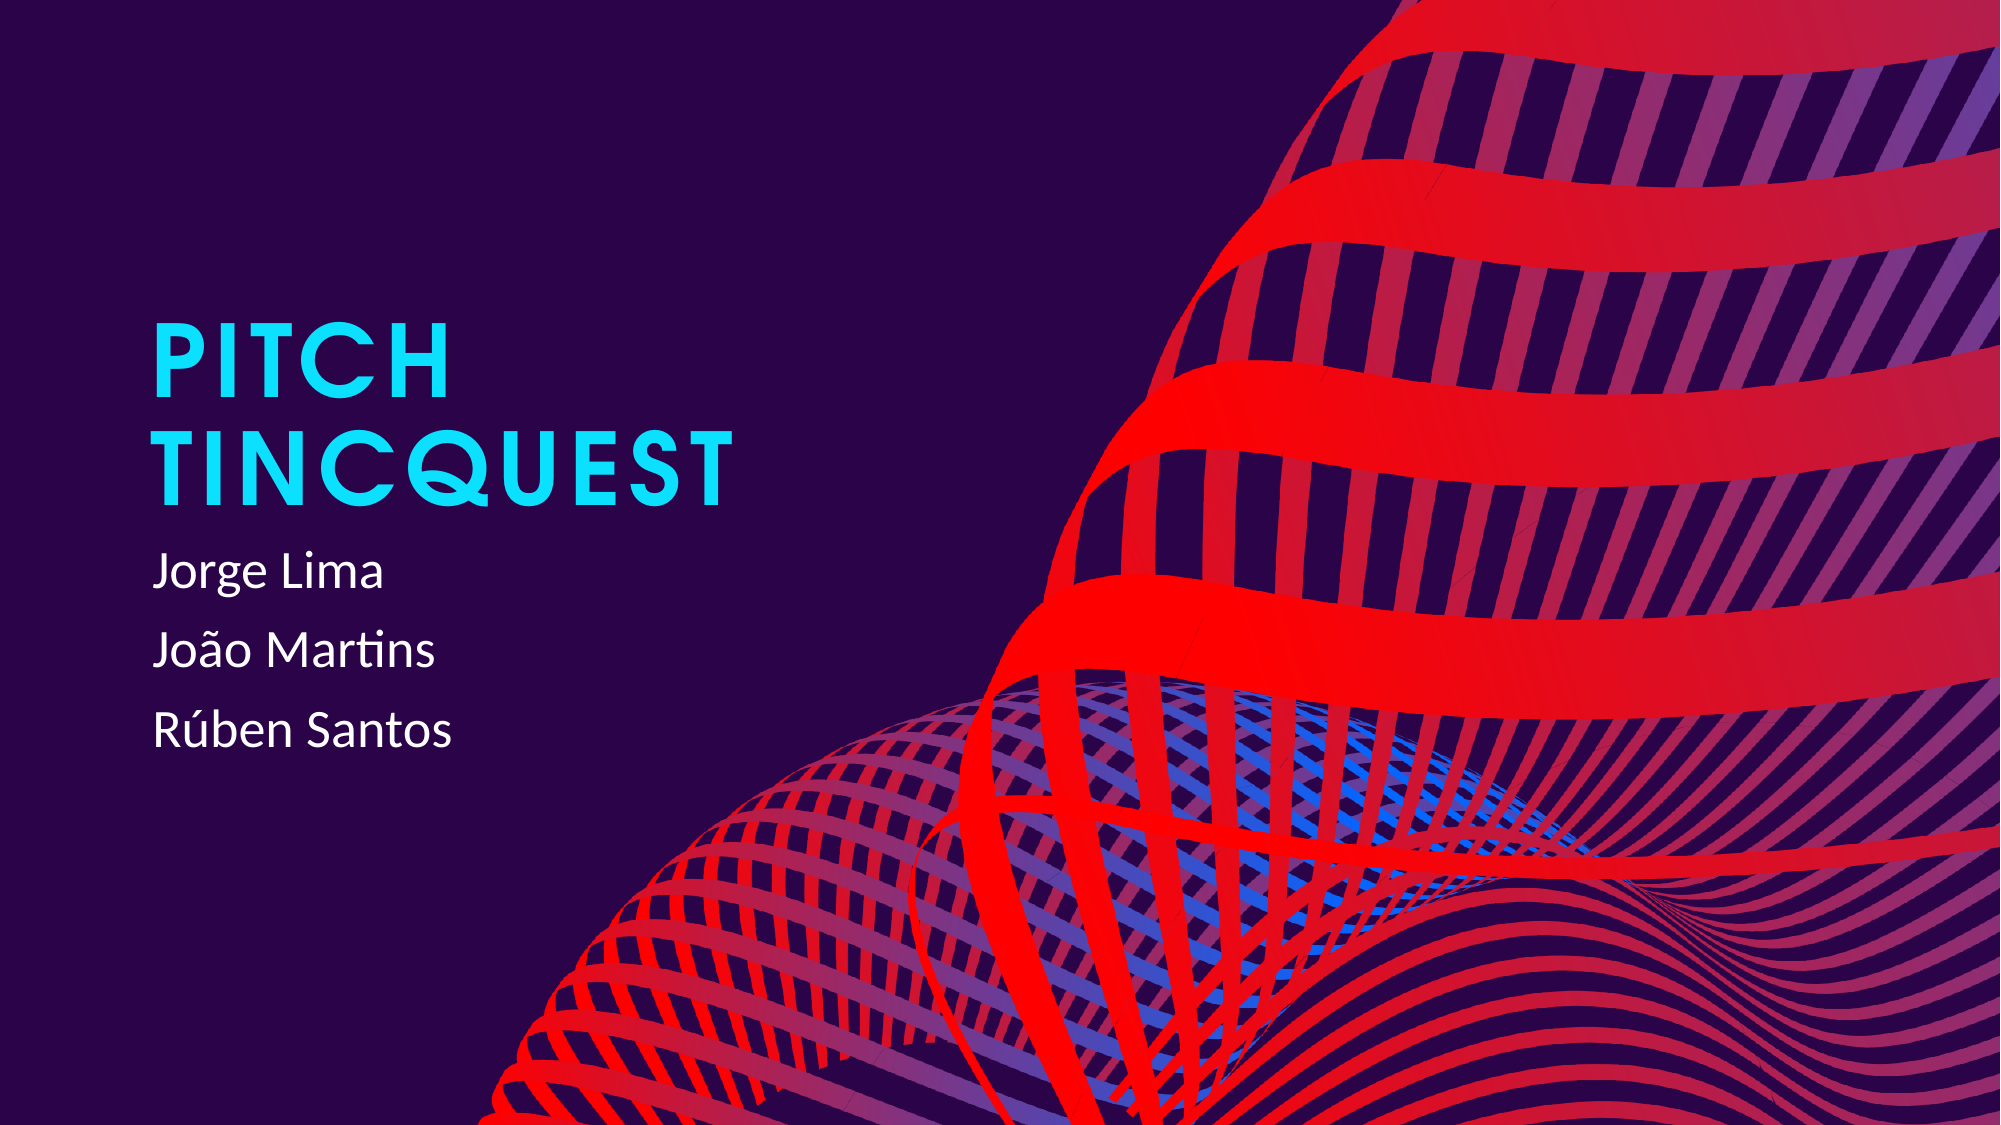

# Pitch TINCQUEST
Jorge Lima
João Martins
Rúben Santos